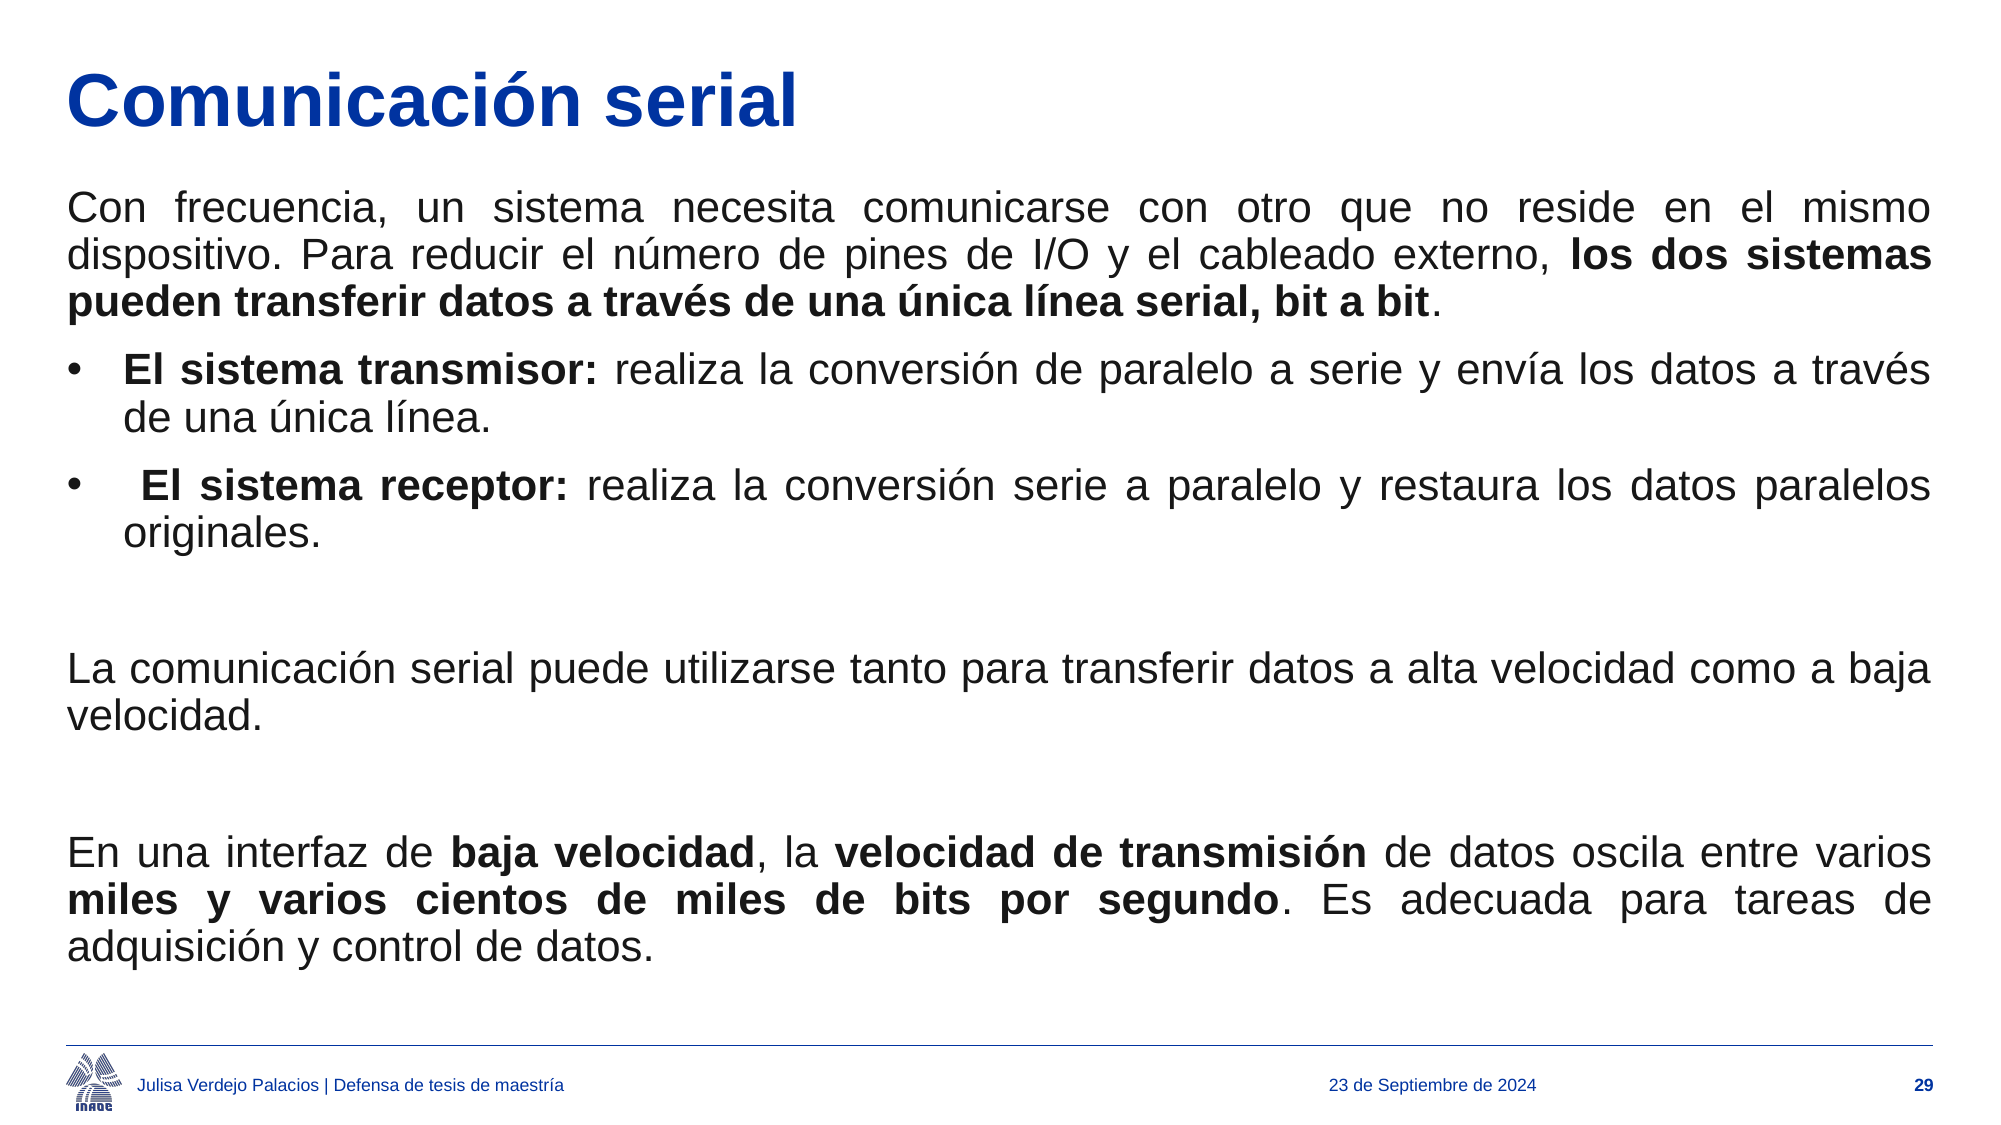

# Comunicación serial
Con frecuencia, un sistema necesita comunicarse con otro que no reside en el mismo dispositivo. Para reducir el número de pines de I/O y el cableado externo, los dos sistemas pueden transferir datos a través de una única línea serial, bit a bit.
El sistema transmisor: realiza la conversión de paralelo a serie y envía los datos a través de una única línea.
 El sistema receptor: realiza la conversión serie a paralelo y restaura los datos paralelos originales.

La comunicación serial puede utilizarse tanto para transferir datos a alta velocidad como a baja velocidad.

En una interfaz de baja velocidad, la velocidad de transmisión de datos oscila entre varios miles y varios cientos de miles de bits por segundo. Es adecuada para tareas de adquisición y control de datos.
Julisa Verdejo Palacios | Defensa de tesis de maestría
23 de Septiembre de 2024
29